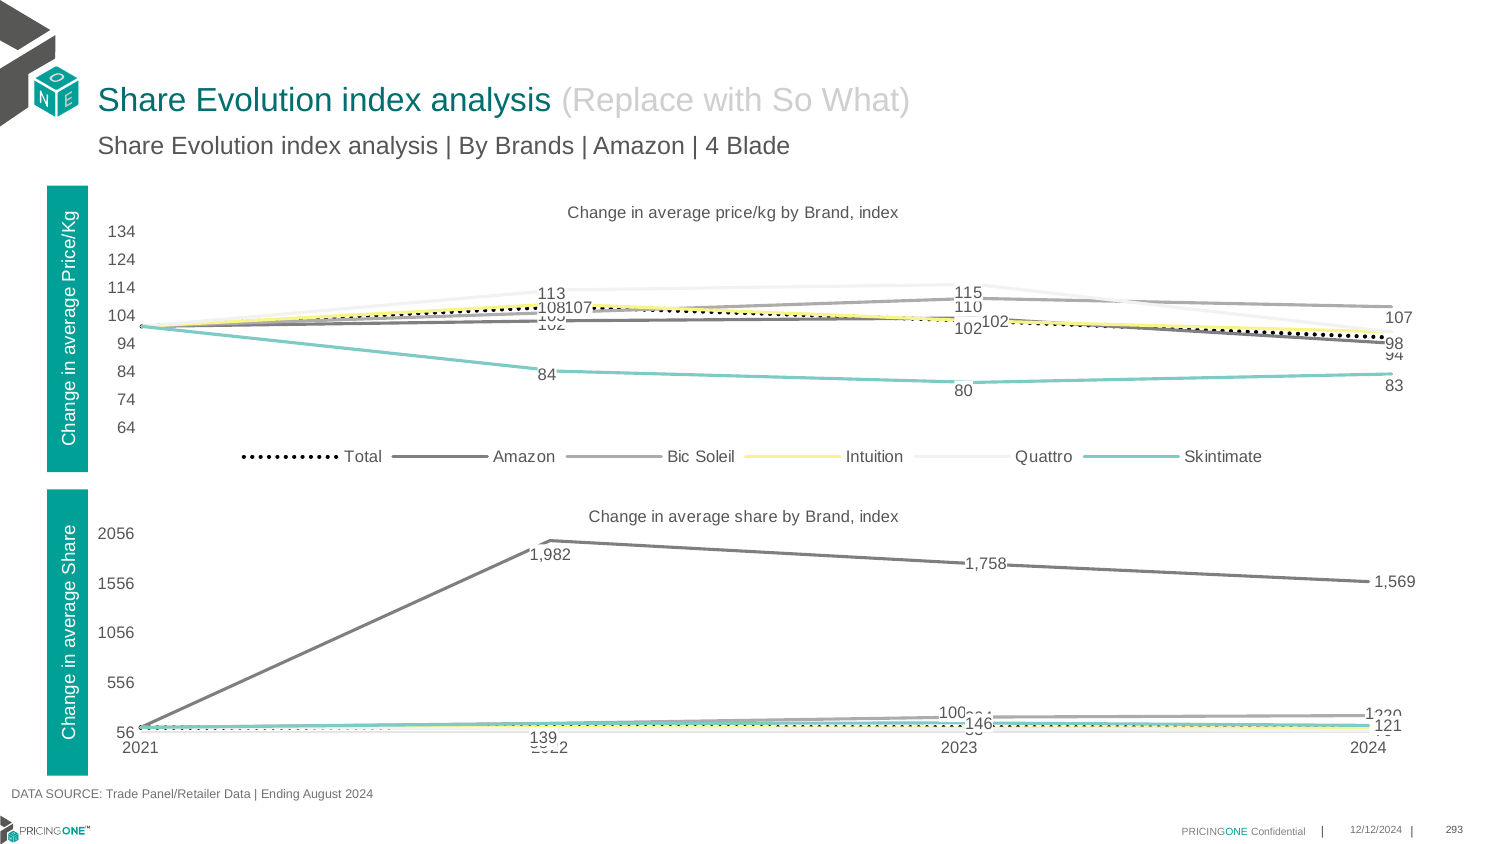

# Share Evolution index analysis (Replace with So What)
Share Evolution index analysis | By Brands | Amazon | 4 Blade

### Chart: Change in average price/kg by Brand, index

| Category | Total | Amazon | Bic Soleil | Intuition | Quattro | Skintimate |
|---|---|---|---|---|---|---|
| 2021 | 100.0 | 100.0 | 100.0 | 100.0 | 100.0 | 100.0 |
| 2022 | 107.0 | 102.0 | 105.0 | 108.0 | 113.0 | 84.0 |
| 2023 | 102.0 | 103.0 | 110.0 | 102.0 | 115.0 | 80.0 |
| 2024 | 96.0 | 94.0 | 107.0 | 98.0 | 98.0 | 83.0 |
Change in average Price/Kg

### Chart: Change in average share by Brand, index

| Category | Total | Amazon | Bic Soleil | Intuition | Quattro | Skintimate |
|---|---|---|---|---|---|---|
| 2021 | 100.0 | 100.0 | 100.0 | 100.0 | 100.0 | 100.0 |
| 2022 | 100.0 | 1982.0 | 142.0 | 100.0 | 88.0 | 139.0 |
| 2023 | 100.0 | 1758.0 | 204.0 | 94.0 | 83.0 | 146.0 |
| 2024 | 100.0 | 1569.0 | 220.0 | 97.0 | 70.0 | 121.0 |
Change in average Share
DATA SOURCE: Trade Panel/Retailer Data | Ending August 2024

12/12/2024
293